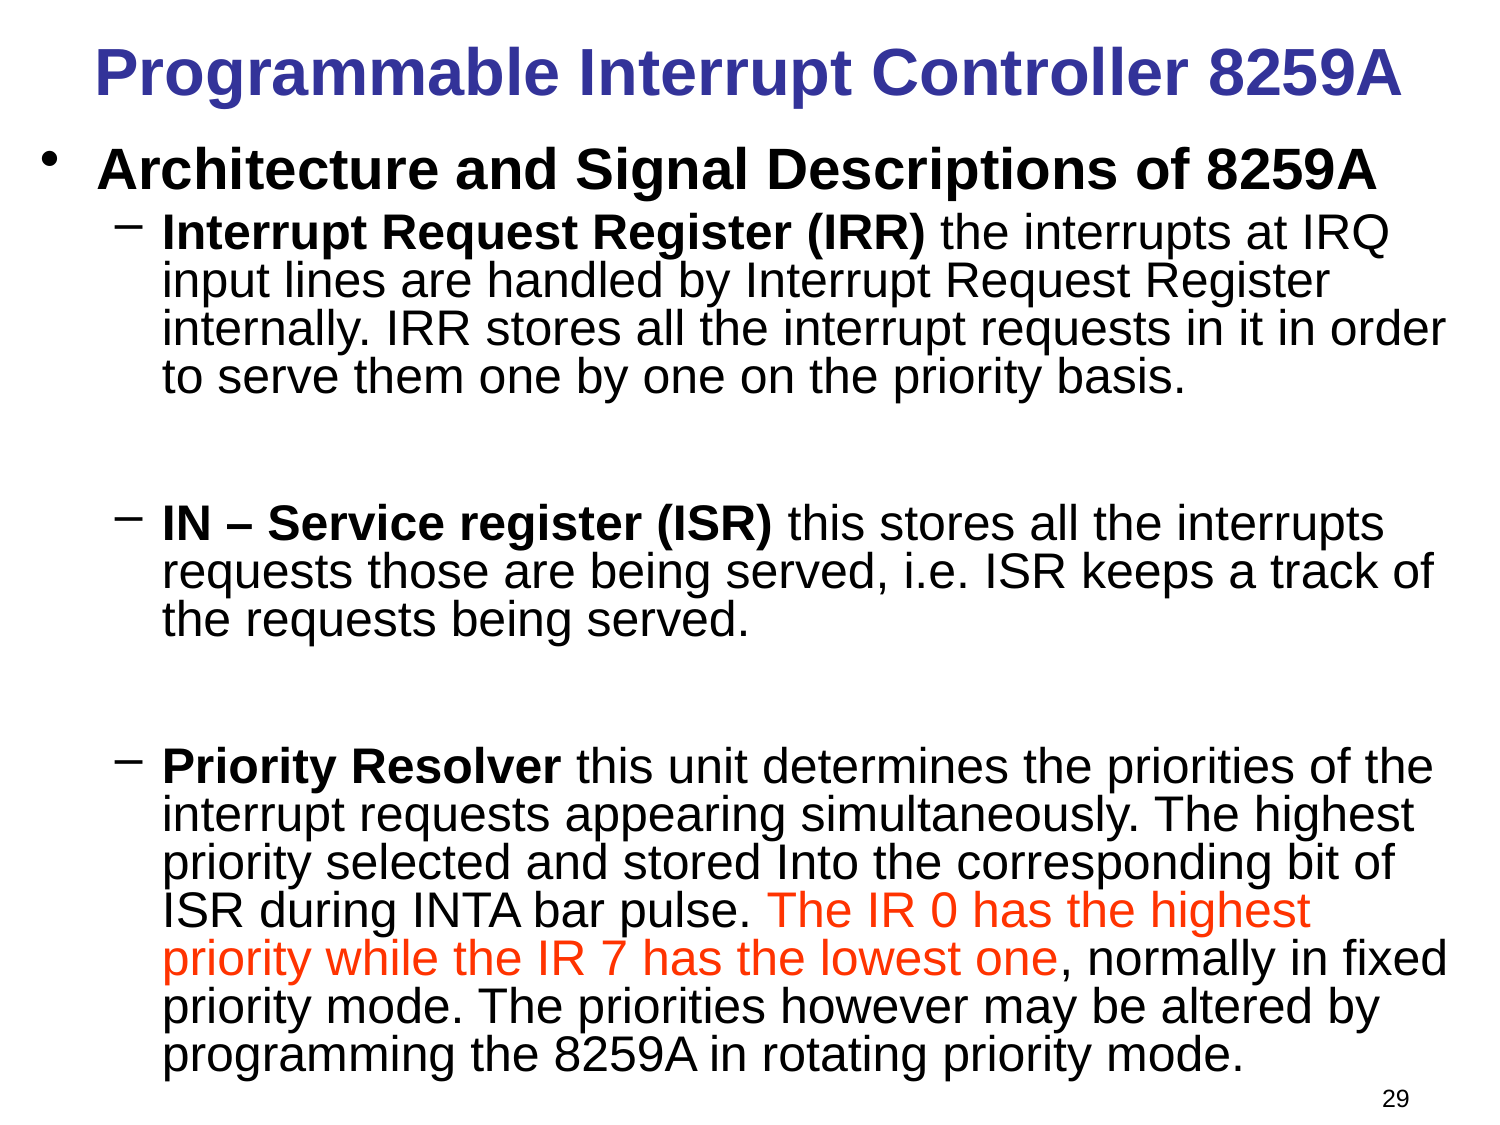

# Programmable Interrupt Controller 8259A
Architecture and Signal Descriptions of 8259A
Interrupt Request Register (IRR) the interrupts at IRQ input lines are handled by Interrupt Request Register internally. IRR stores all the interrupt requests in it in order to serve them one by one on the priority basis.

IN – Service register (ISR) this stores all the interrupts requests those are being served, i.e. ISR keeps a track of the requests being served.

Priority Resolver this unit determines the priorities of the interrupt requests appearing simultaneously. The highest priority selected and stored Into the corresponding bit of ISR during INTA bar pulse. The IR 0 has the highest priority while the IR 7 has the lowest one, normally in fixed priority mode. The priorities however may be altered by programming the 8259A in rotating priority mode.
29